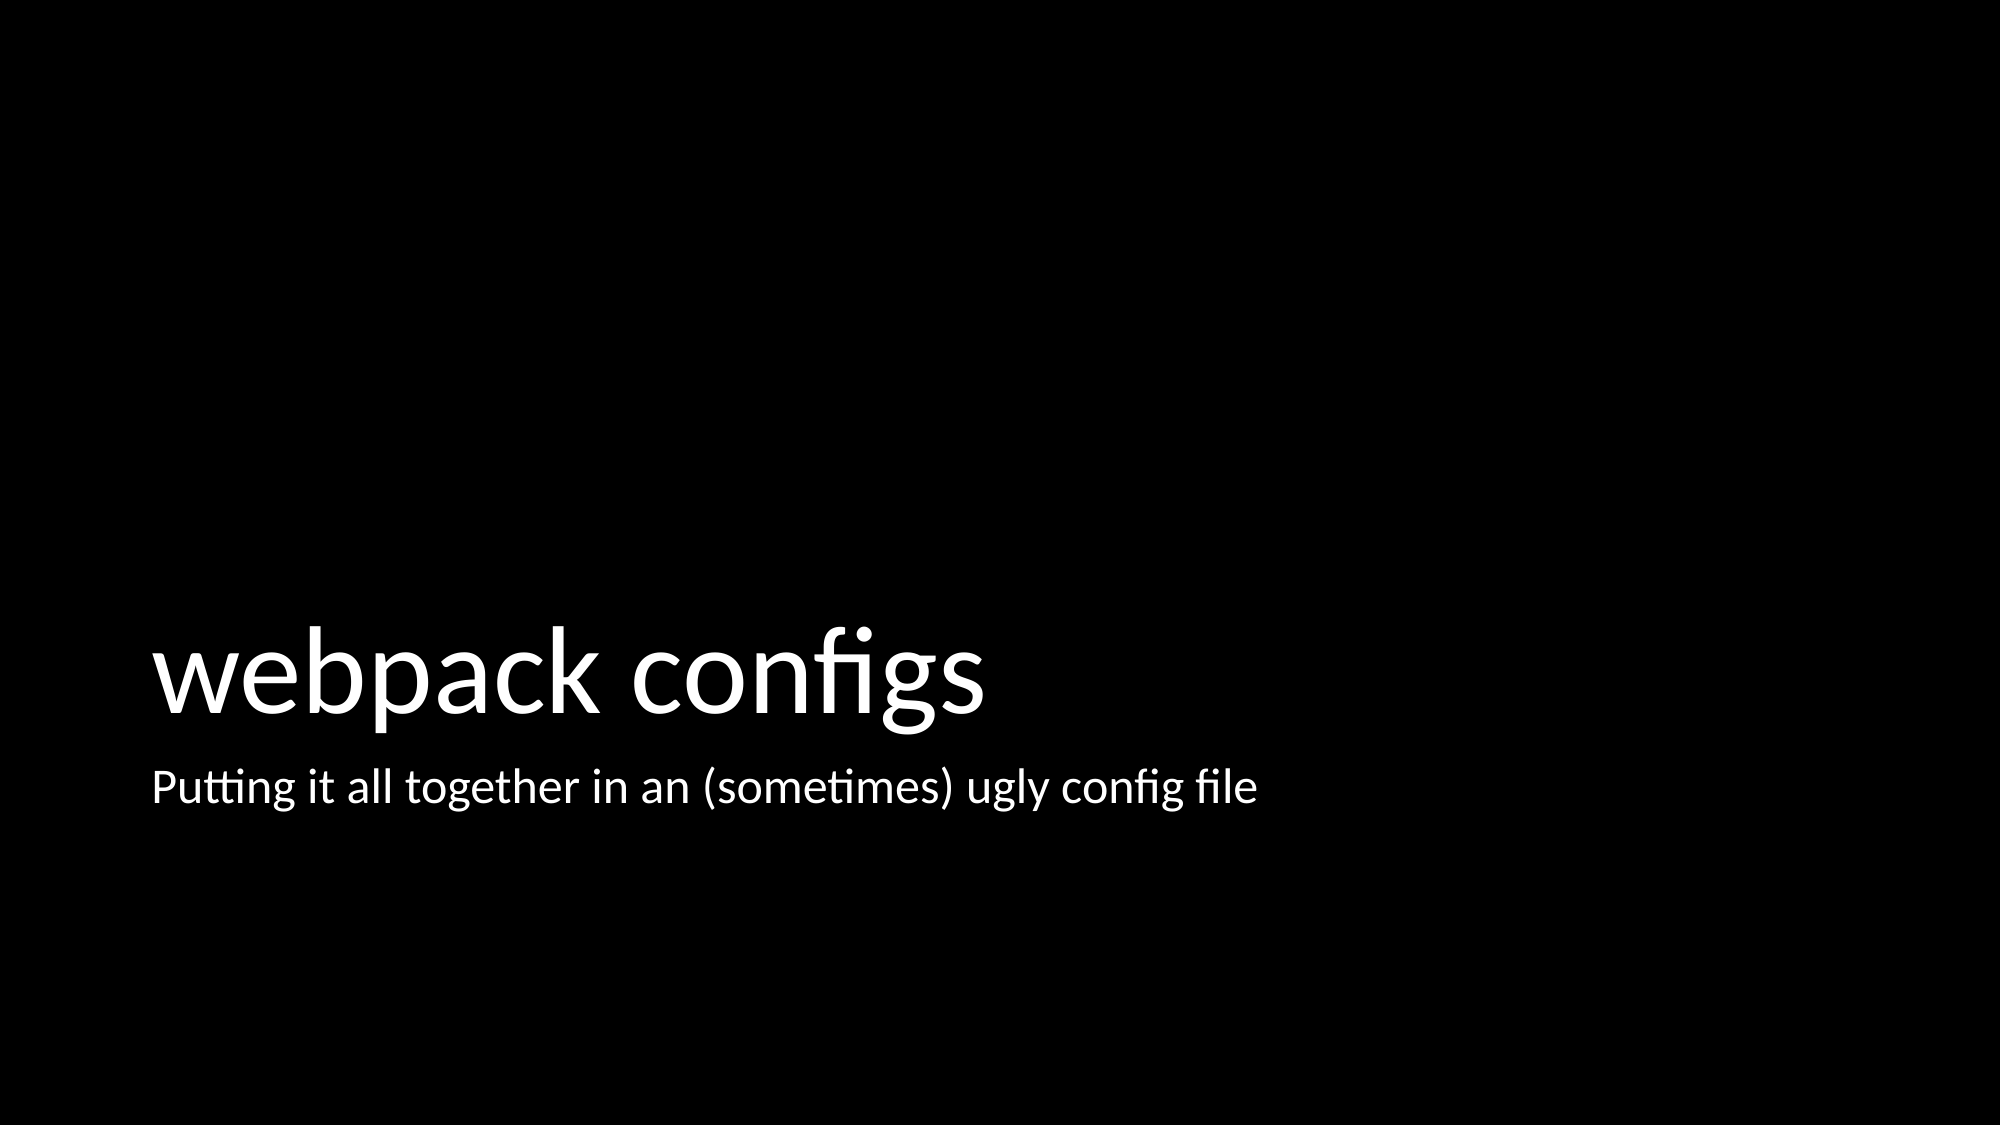

# webpack configs
Putting it all together in an (sometimes) ugly config file